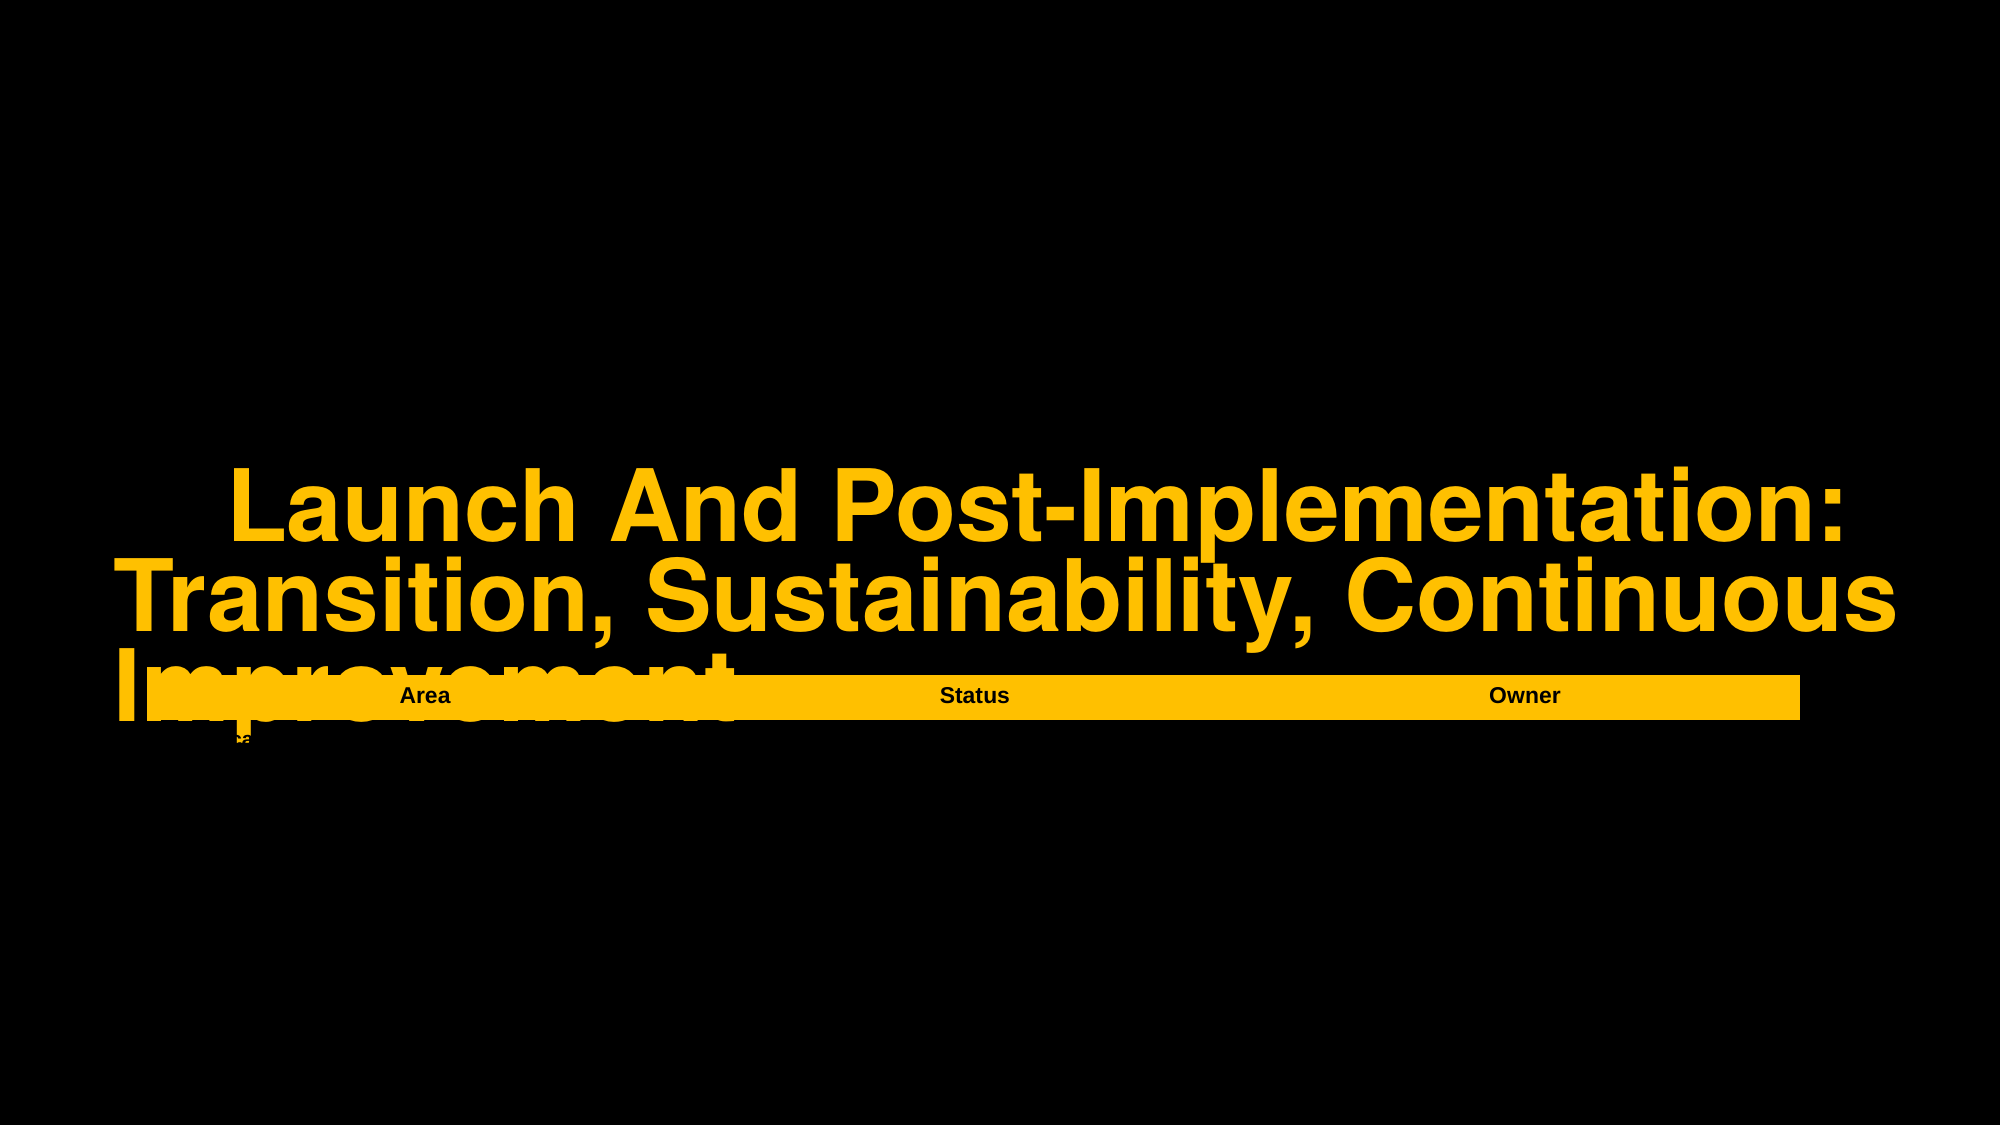

# Launch And Post-Implementation:
Transition, Sustainability, Continuous Improvement
| Area | Status | Owner |
| --- | --- | --- |
| Technical Accuracy | ✓ Ready | ML Team |
| Performance TAT | ✓ Ready | Data Eng |
| User Training | ✓ Ready | Clinical |
| HIPAA Audit | ✓ Ready | Security |
| Executive Approval | ✓ Ready | Leadership |